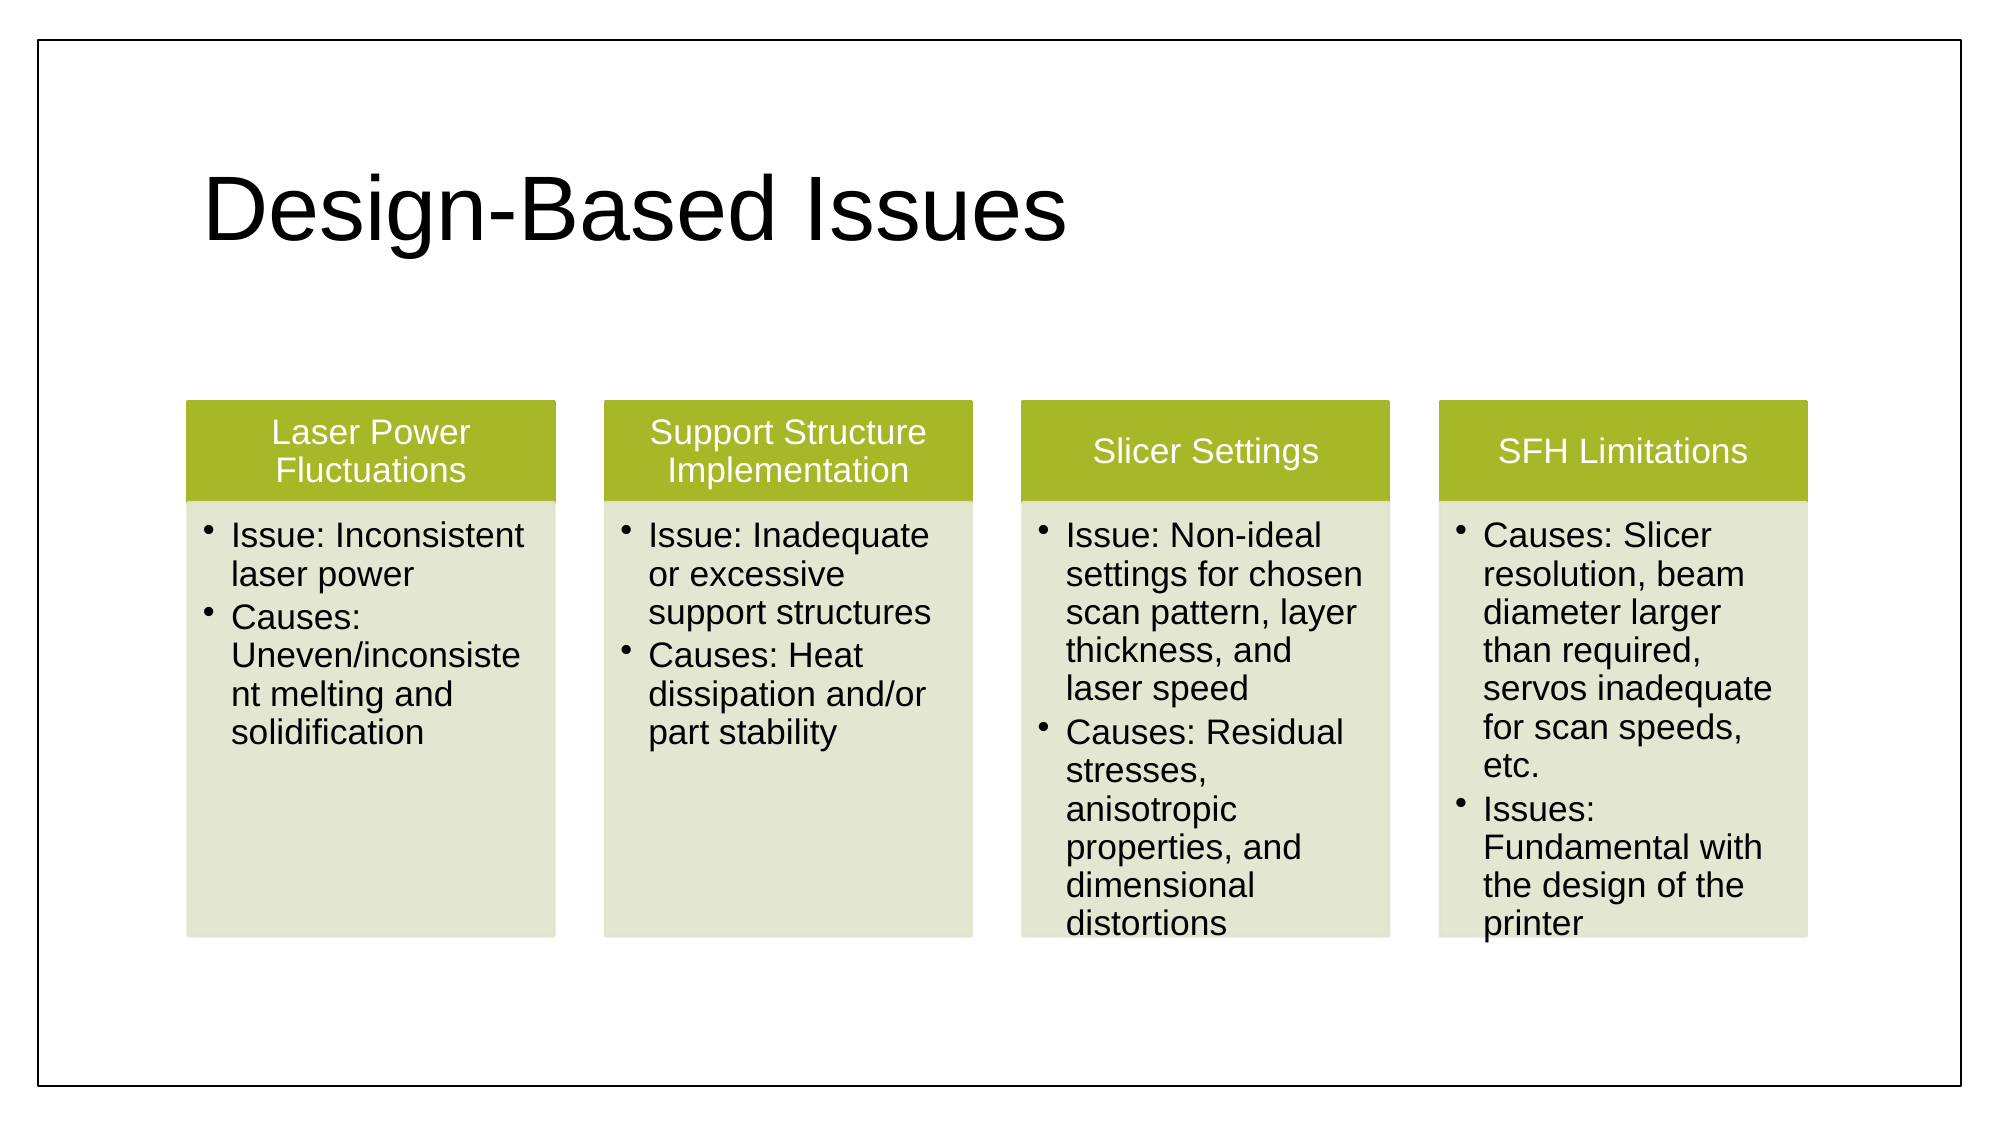

# Design-Based Issues
Laser Power Fluctuations
Issue: Inconsistent laser power
Causes: Uneven/inconsistent melting and solidification
Support Structure Implementation
Issue: Inadequate or excessive support structures
Causes: Heat dissipation and/or part stability
Slicer Settings
Issue: Non-ideal settings for chosen scan pattern, layer thickness, and laser speed
Causes: Residual stresses, anisotropic properties, and dimensional distortions
SFH Limitations
Causes: Slicer resolution, beam diameter larger than required, servos inadequate for scan speeds, etc.
Issues: Fundamental with the design of the printer